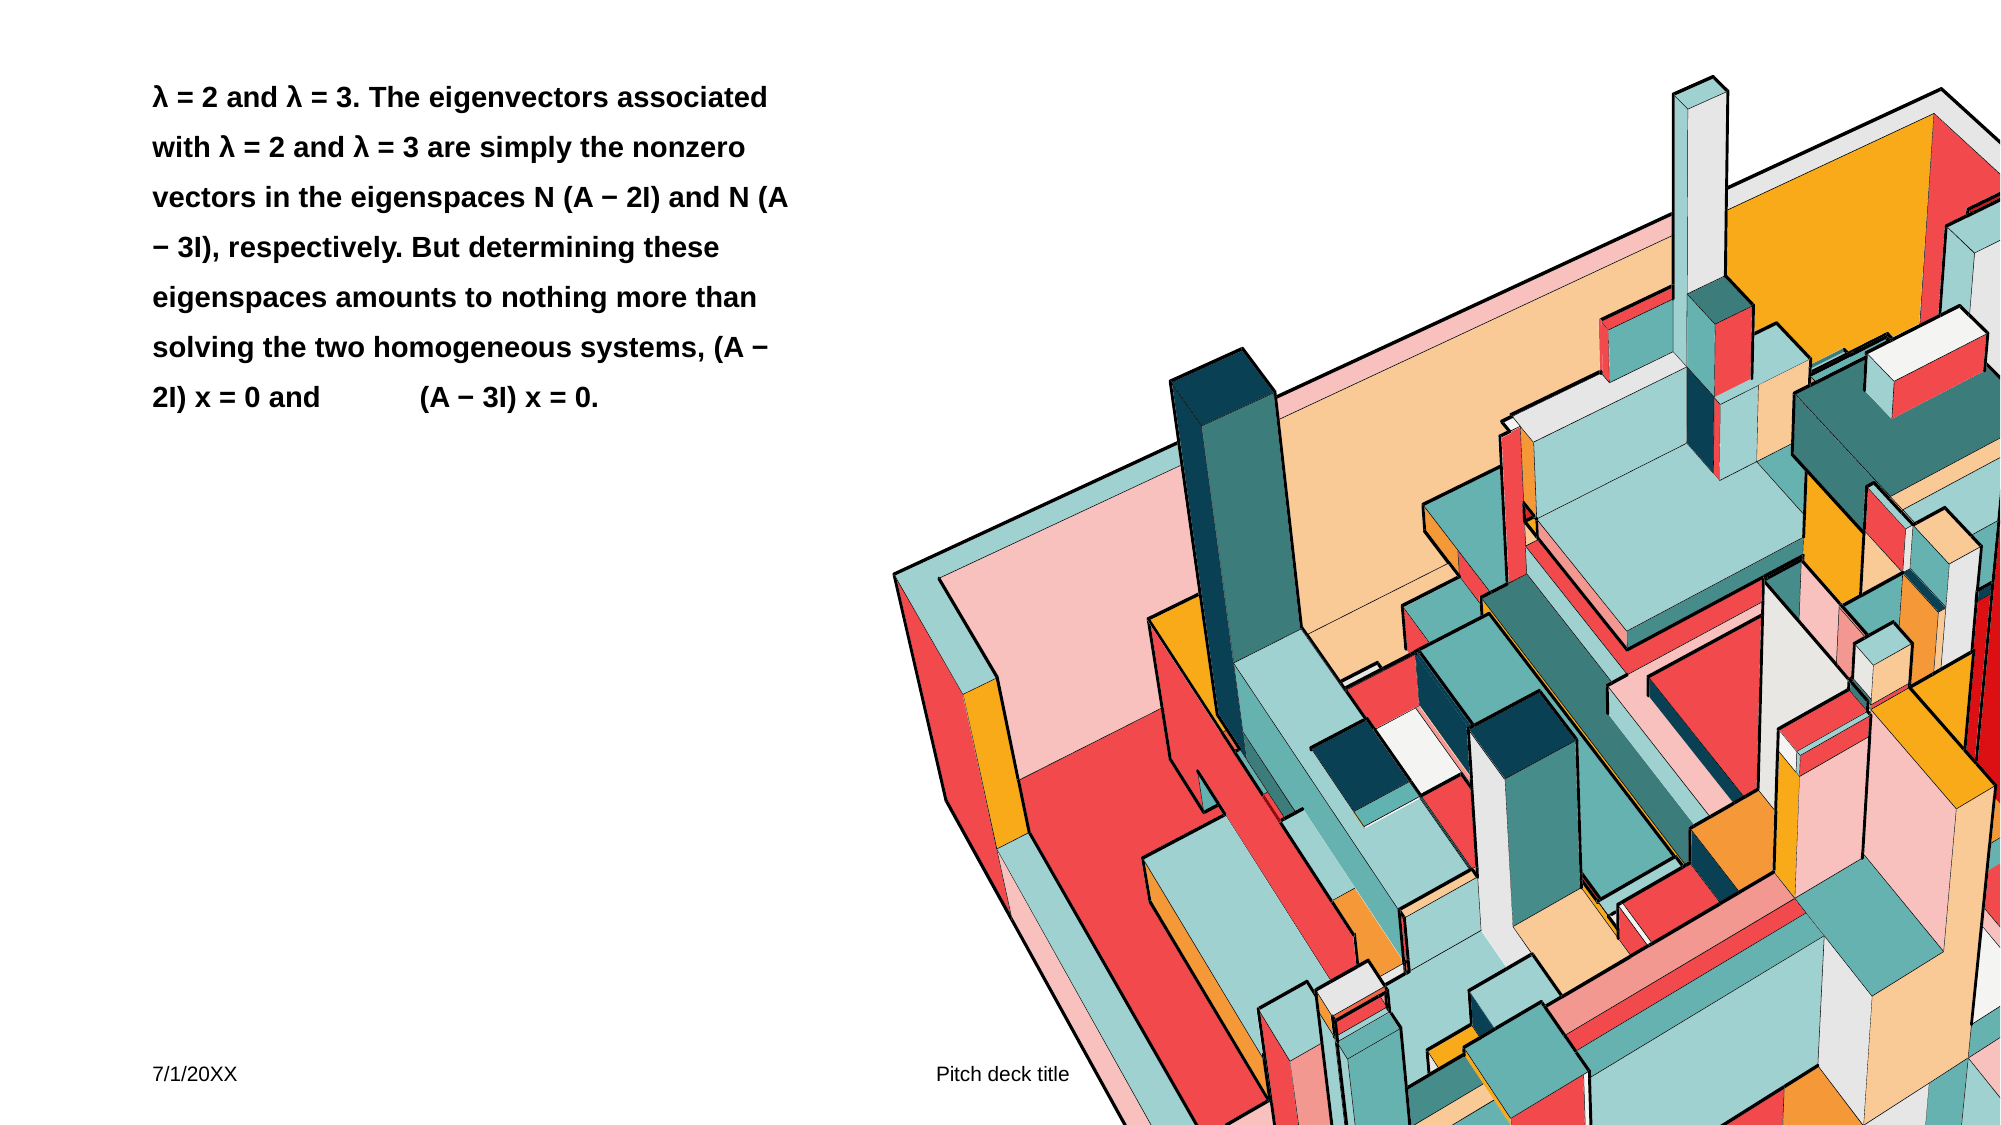

λ = 2 and λ = 3. The eigenvectors associated with λ = 2 and λ = 3 are simply the nonzero vectors in the eigenspaces N (A − 2I) and N (A − 3I), respectively. But determining these eigenspaces amounts to nothing more than solving the two homogeneous systems, (A − 2I) x = 0 and            (A − 3I) x = 0.
7/1/20XX
Pitch deck title
6